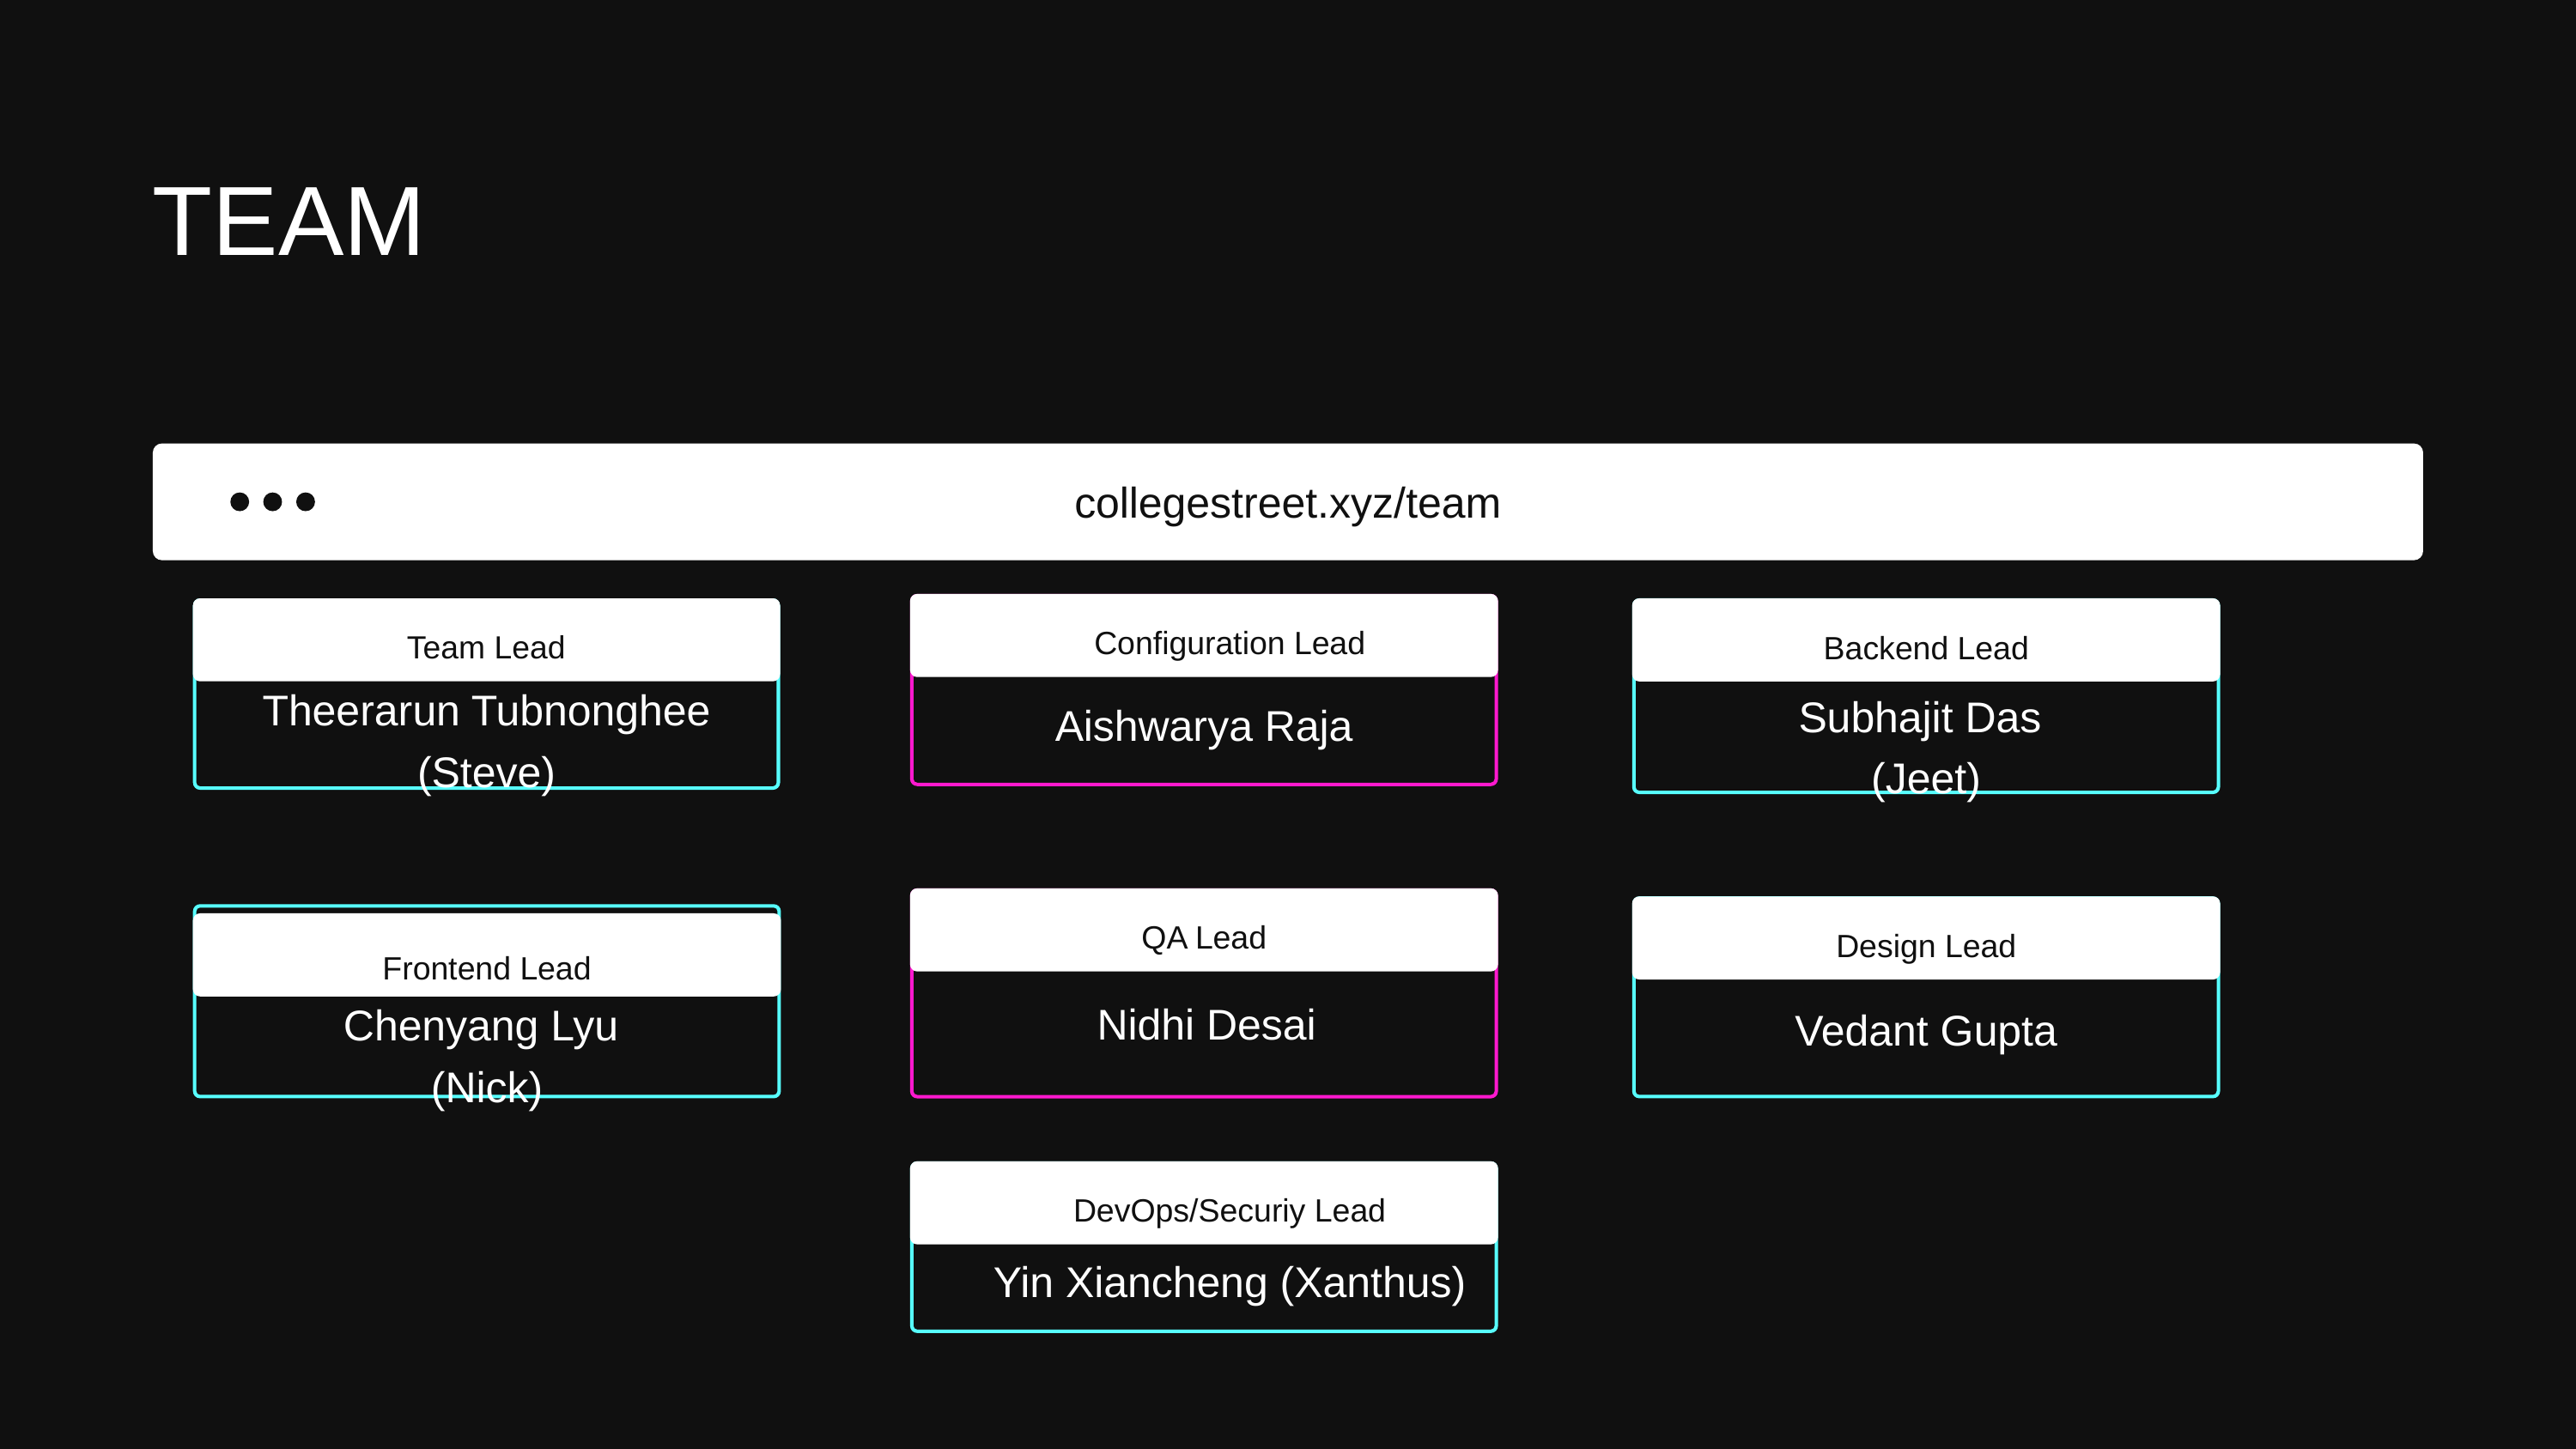

TEAM

collegestreet.xyz/team

Configuration Lead
Team Lead
Backend Lead
Theerarun Tubnonghee (Steve)
Subhajit Das
(Jeet)
Aishwarya Raja

QA Lead

Design Lead

Type your idea here.
Frontend Lead
Action 2
Nidhi Desai
Chenyang Lyu
(Nick)
Vedant Gupta

DevOps/Securiy Lead
Yin Xiancheng (Xanthus)